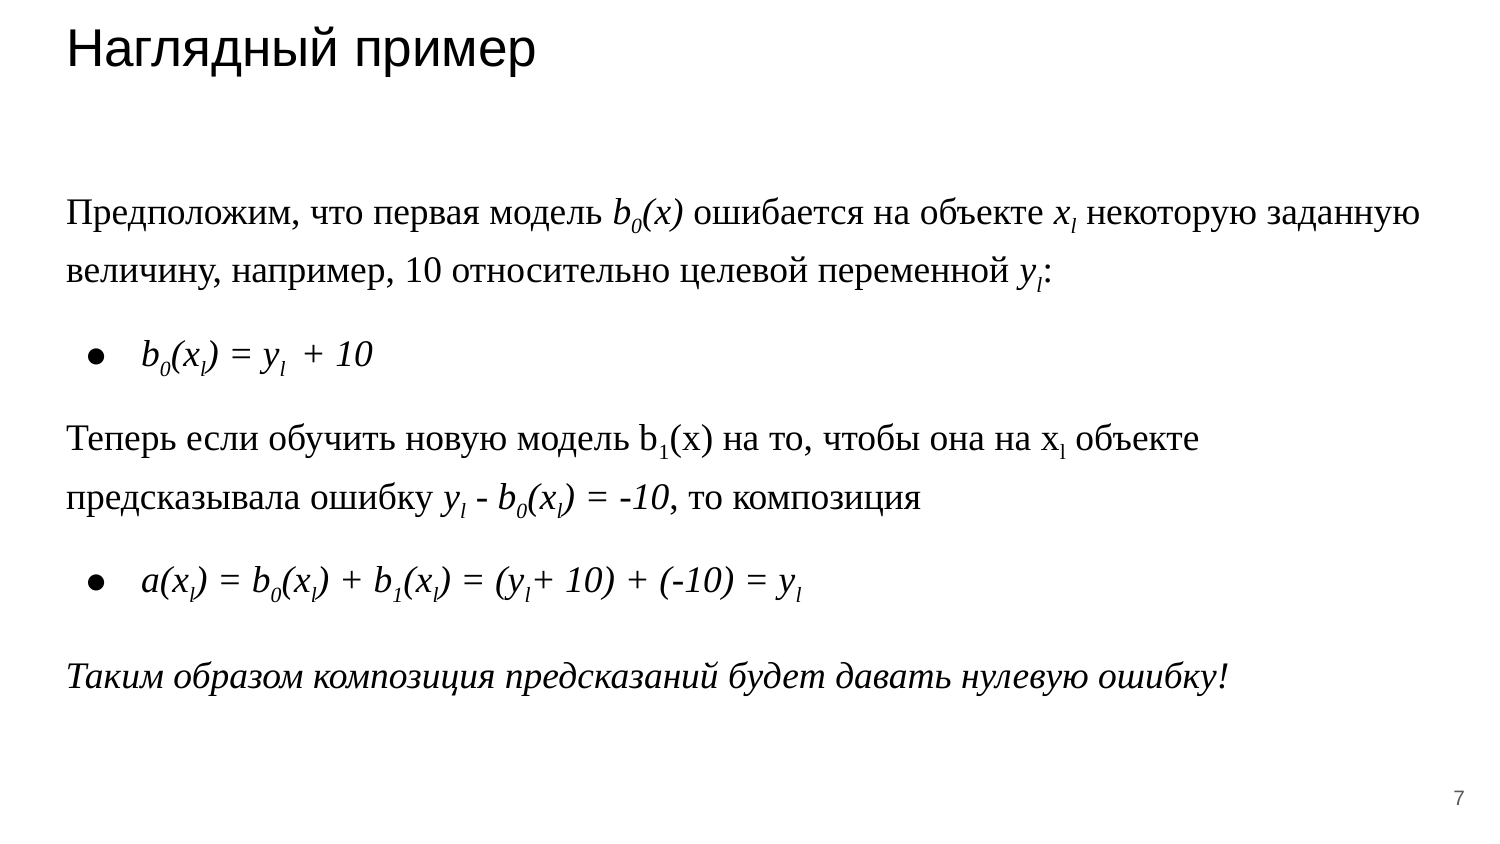

# Наглядный пример
Предположим, что первая модель b0(x) ошибается на объекте xl некоторую заданную величину, например, 10 относительно целевой переменной yl:
b0(xl) = yl  + 10
Теперь если обучить новую модель b1(x) на то, чтобы она на xl объекте предсказывала ошибку yl - b0(xl) = -10, то композиция
a(xl) = b0(xl) + b1(xl) = (yl+ 10) + (-10) = yl
Таким образом композиция предсказаний будет давать нулевую ошибку!
7